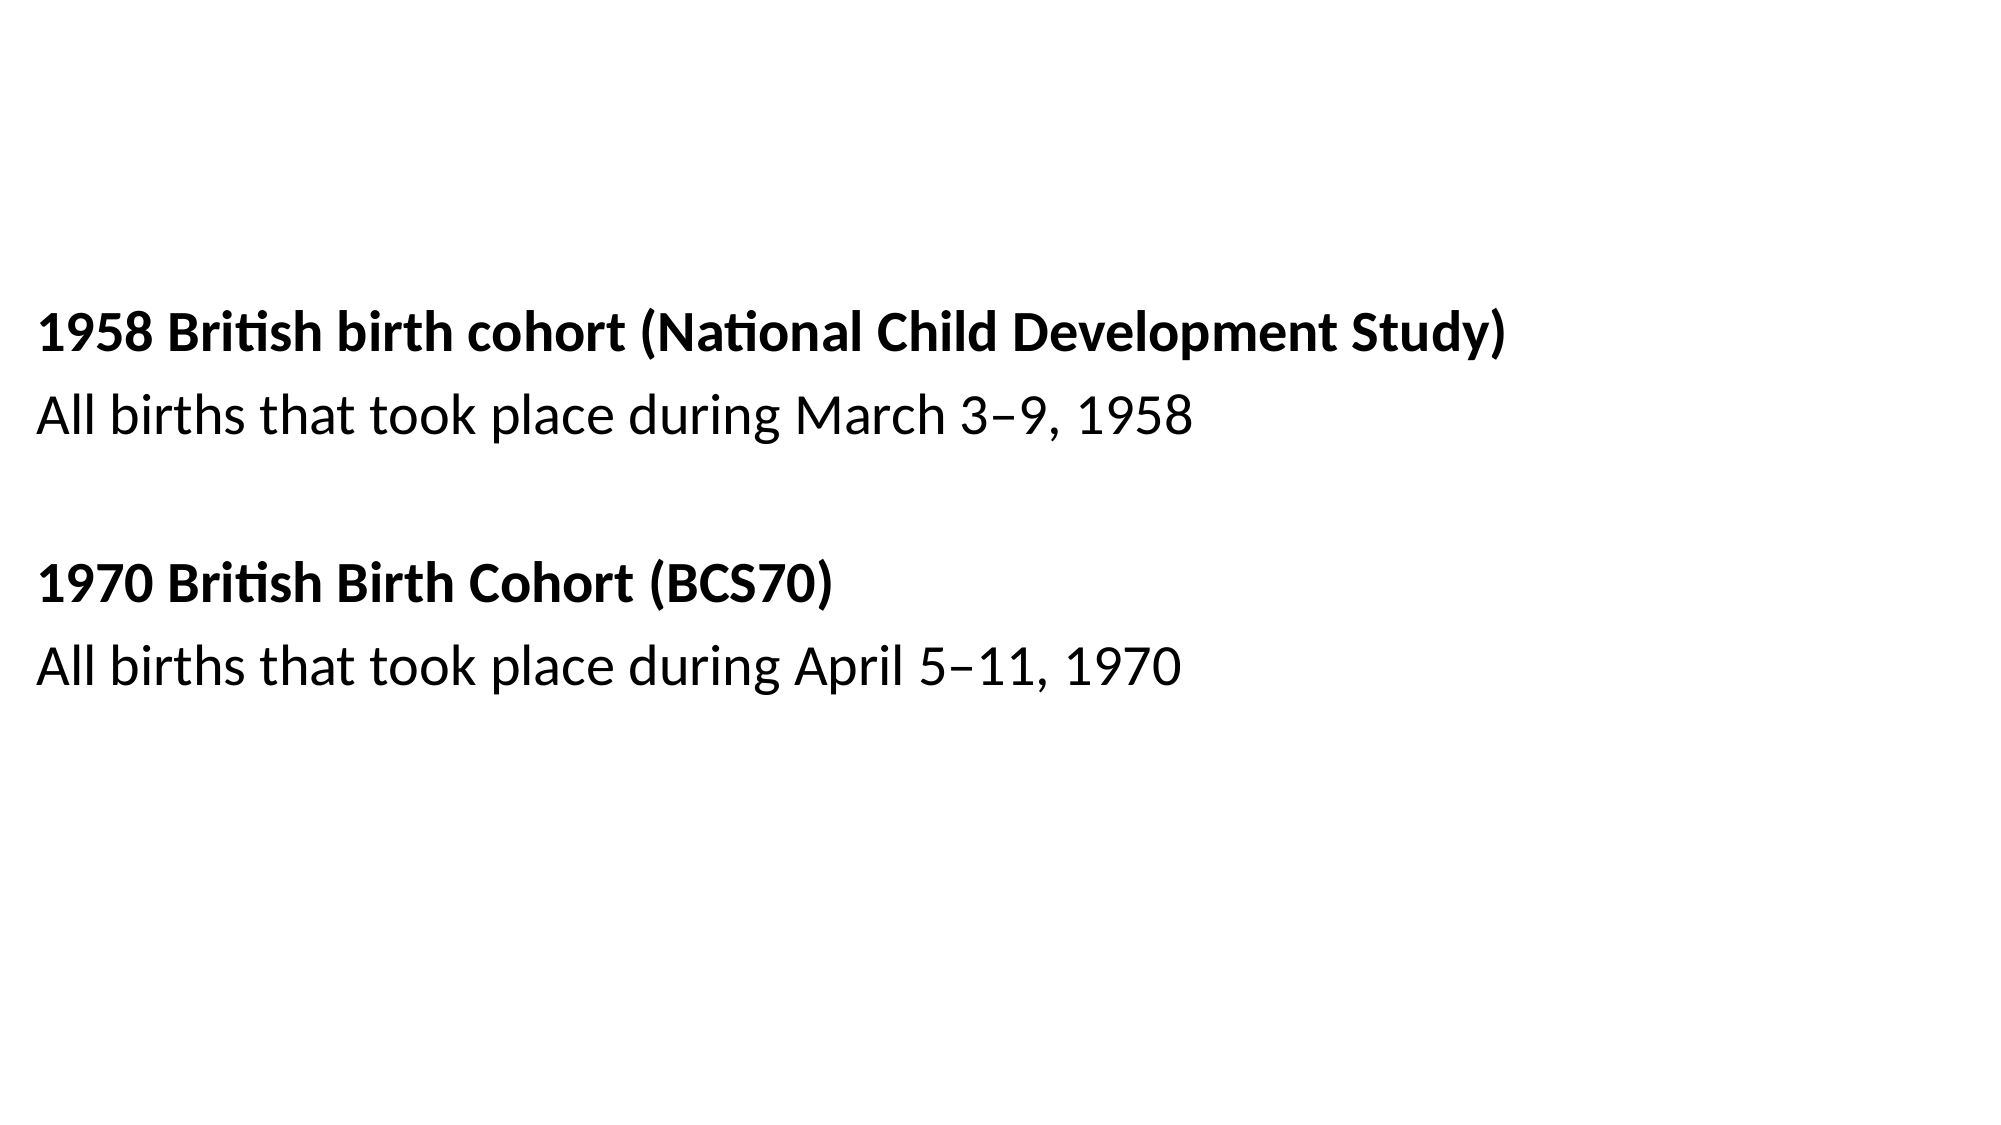

1958 British birth cohort (National Child Development Study)
All births that took place during March 3–9, 1958

1970 British Birth Cohort (BCS70)
All births that took place during April 5–11, 1970